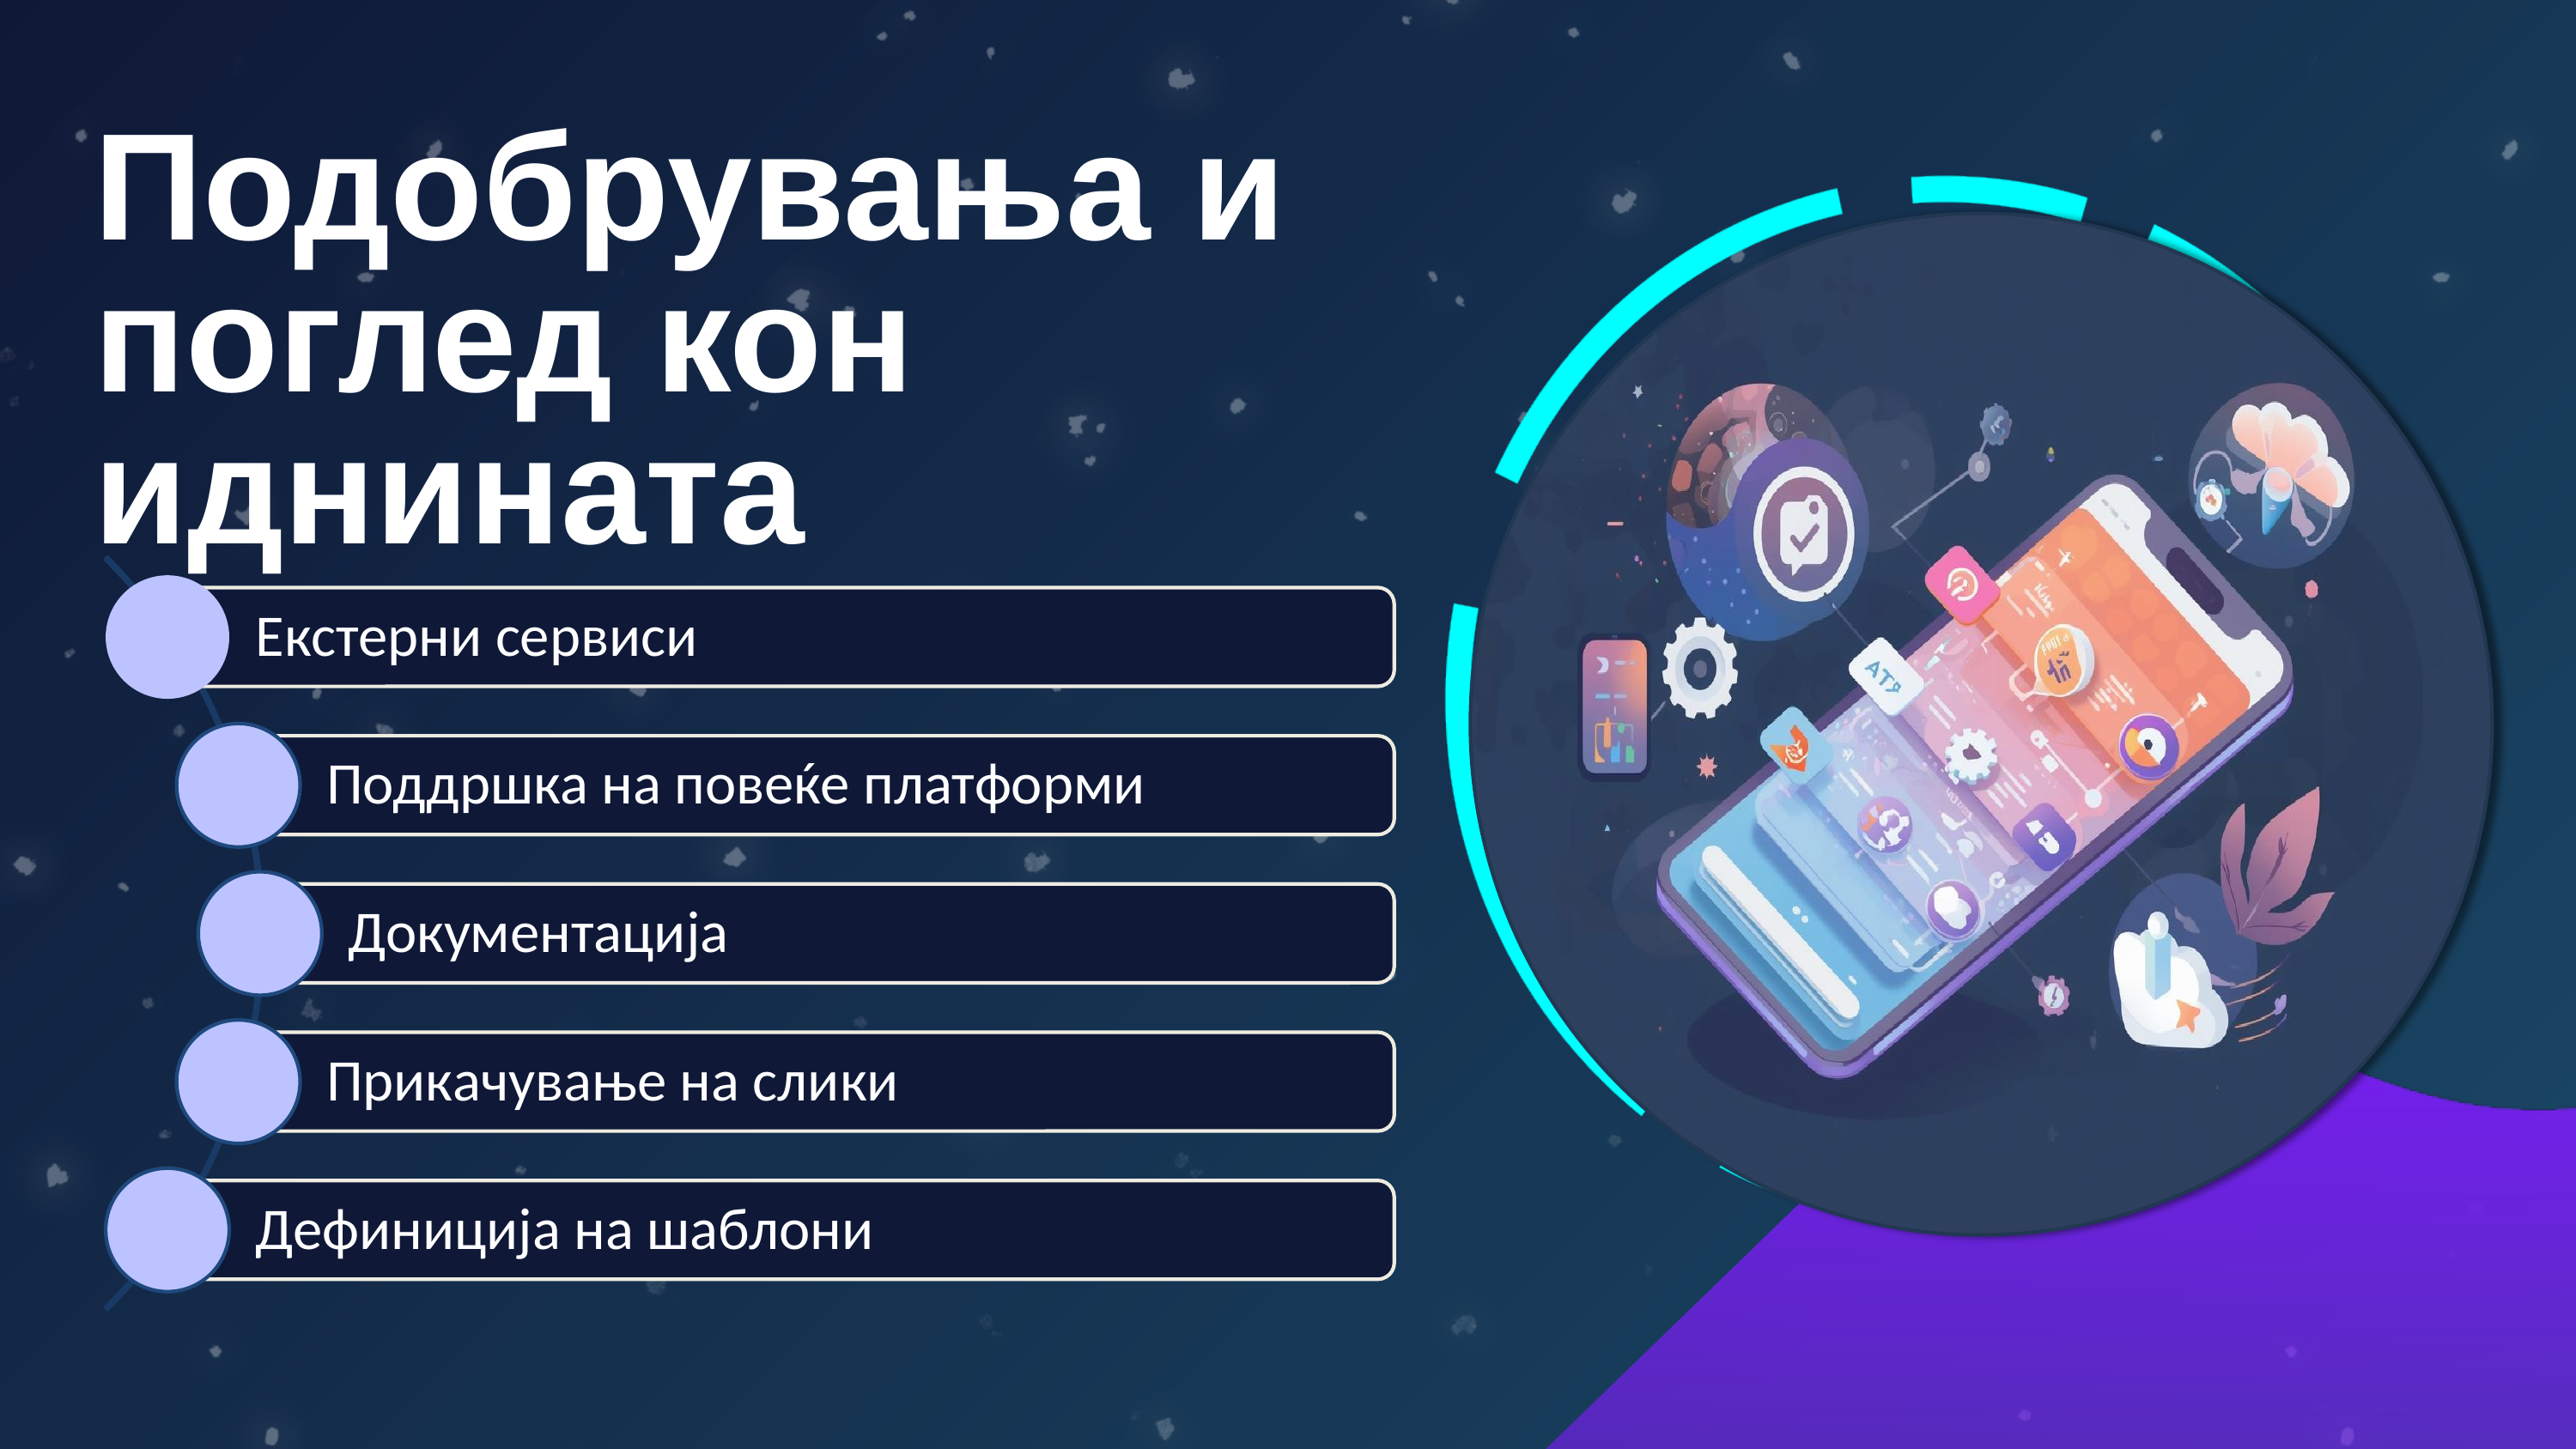

Подобрувања и поглед кон иднината

Екстерни сервиси
Поддршка на повеќе платформи
Документација
Прикачување на слики
Дефиниција на шаблони